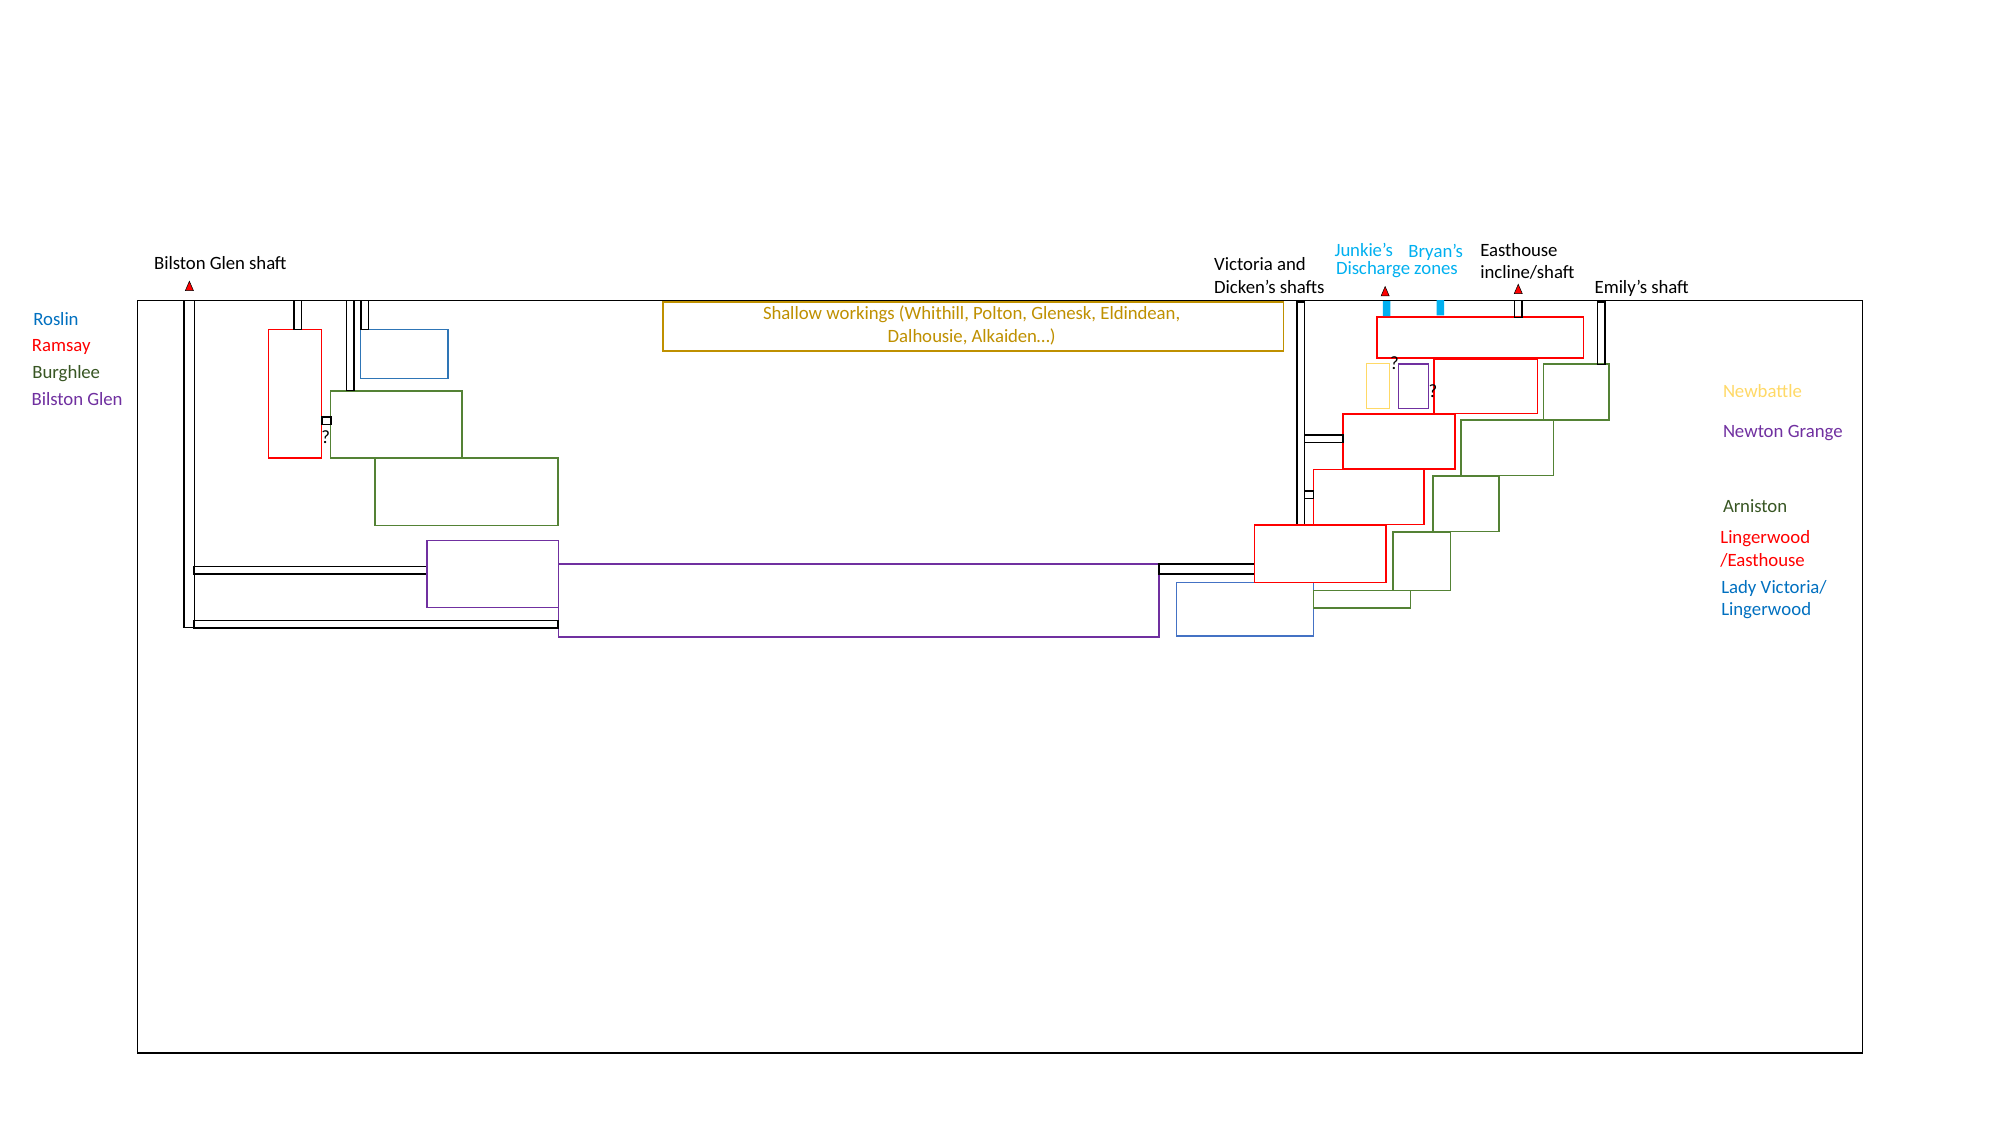

#
Easthouse
incline/shaft
Junkie’s
Bryan’s
Bilston Glen shaft
Victoria and
Dicken’s shafts
Discharge zones
Emily’s shaft

Shallow workings (Whithill, Polton, Glenesk, Eldindean, Dalhousie, Alkaiden…)
Roslin

Ramsay

?
Burghlee

?
Newbattle
Bilston Glen

Newton Grange

?

Arniston

Lingerwood/Easthouse

Lady Victoria/
Lingerwood